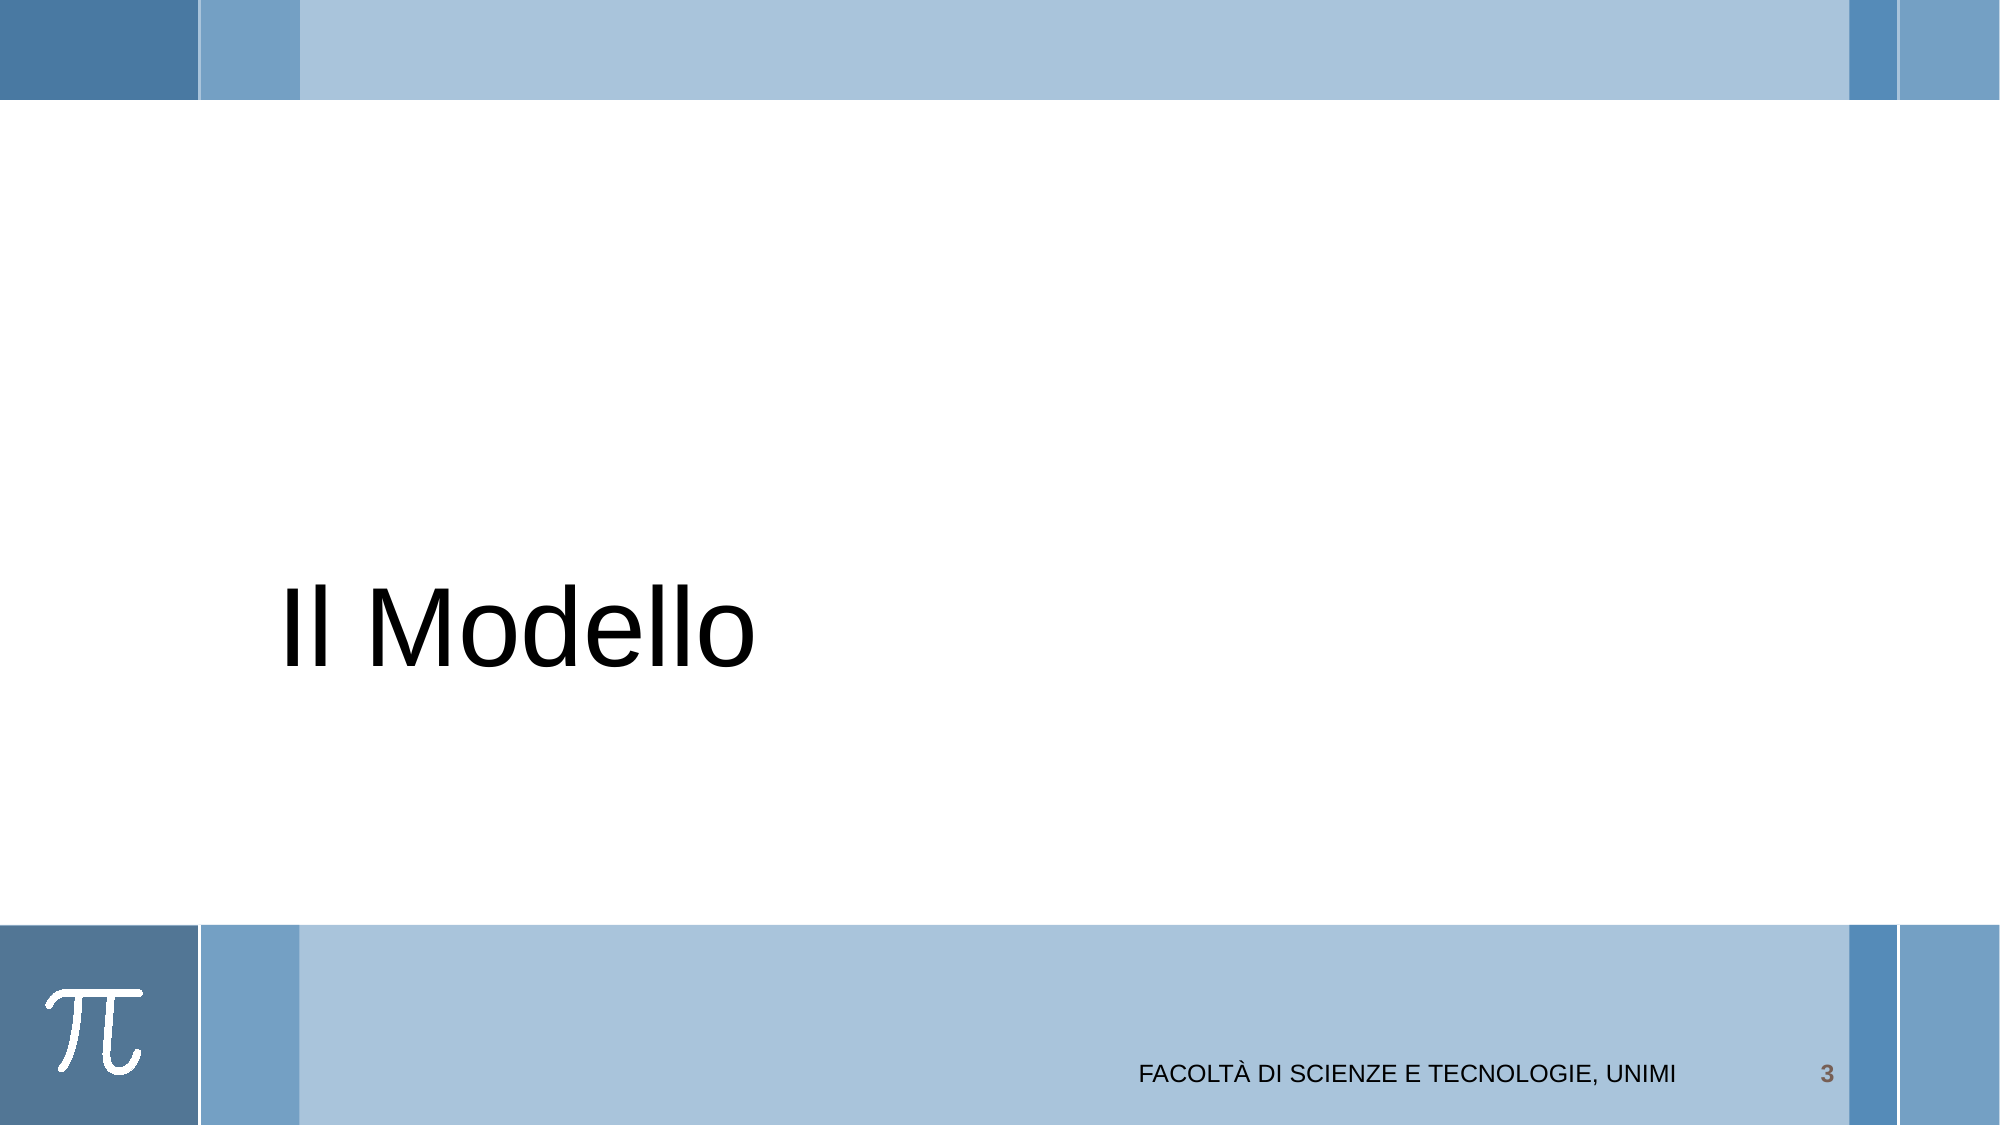

# Il Modello

Facoltà di Scienze e Tecnologie, UniMi
3